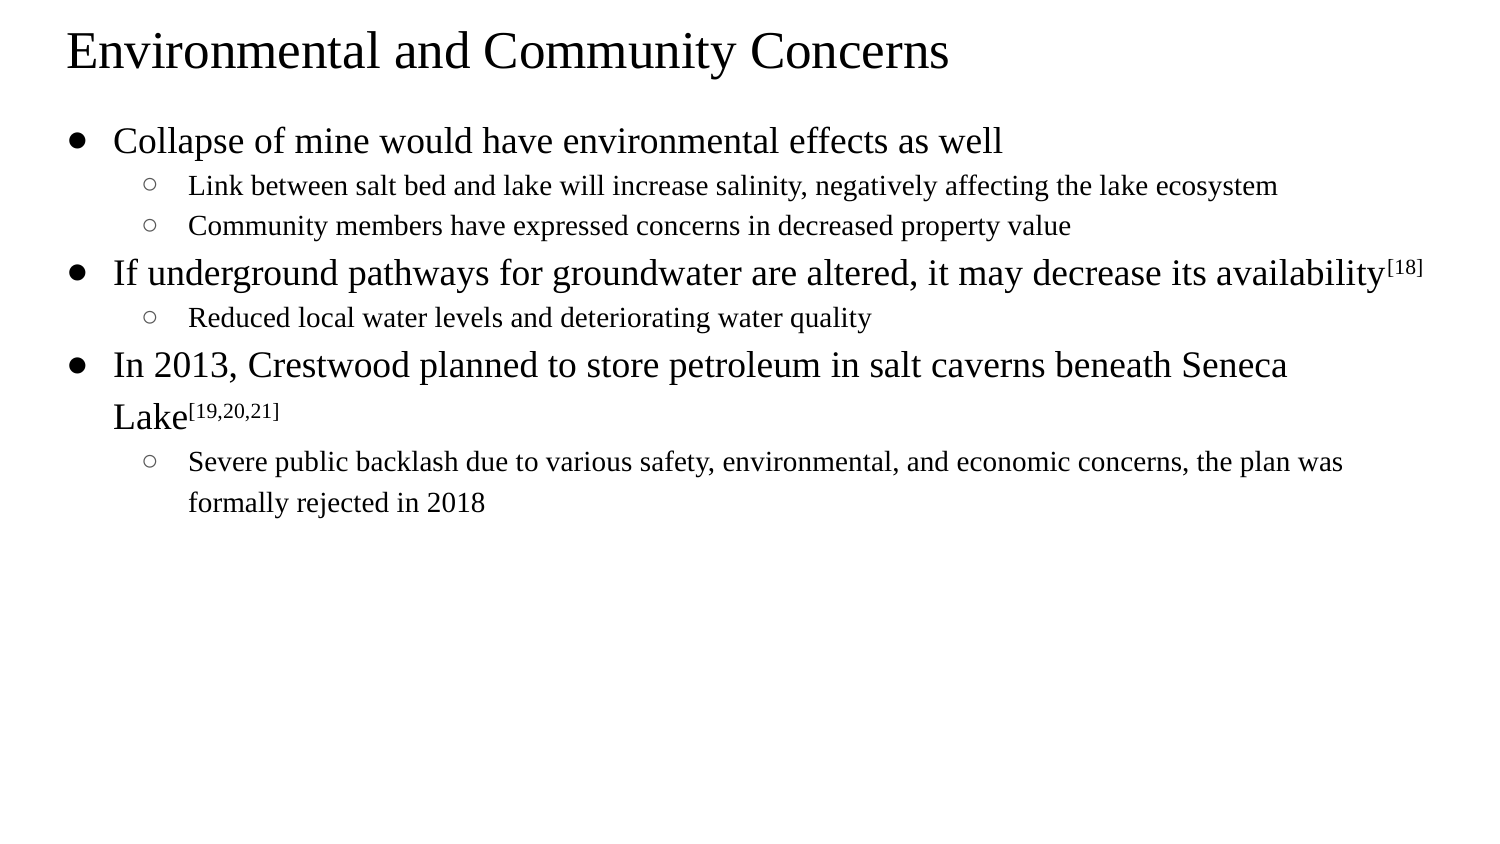

# Environmental and Community Concerns
Collapse of mine would have environmental effects as well
Link between salt bed and lake will increase salinity, negatively affecting the lake ecosystem
Community members have expressed concerns in decreased property value
If underground pathways for groundwater are altered, it may decrease its availability[18]
Reduced local water levels and deteriorating water quality
In 2013, Crestwood planned to store petroleum in salt caverns beneath Seneca Lake[19,20,21]
Severe public backlash due to various safety, environmental, and economic concerns, the plan was formally rejected in 2018